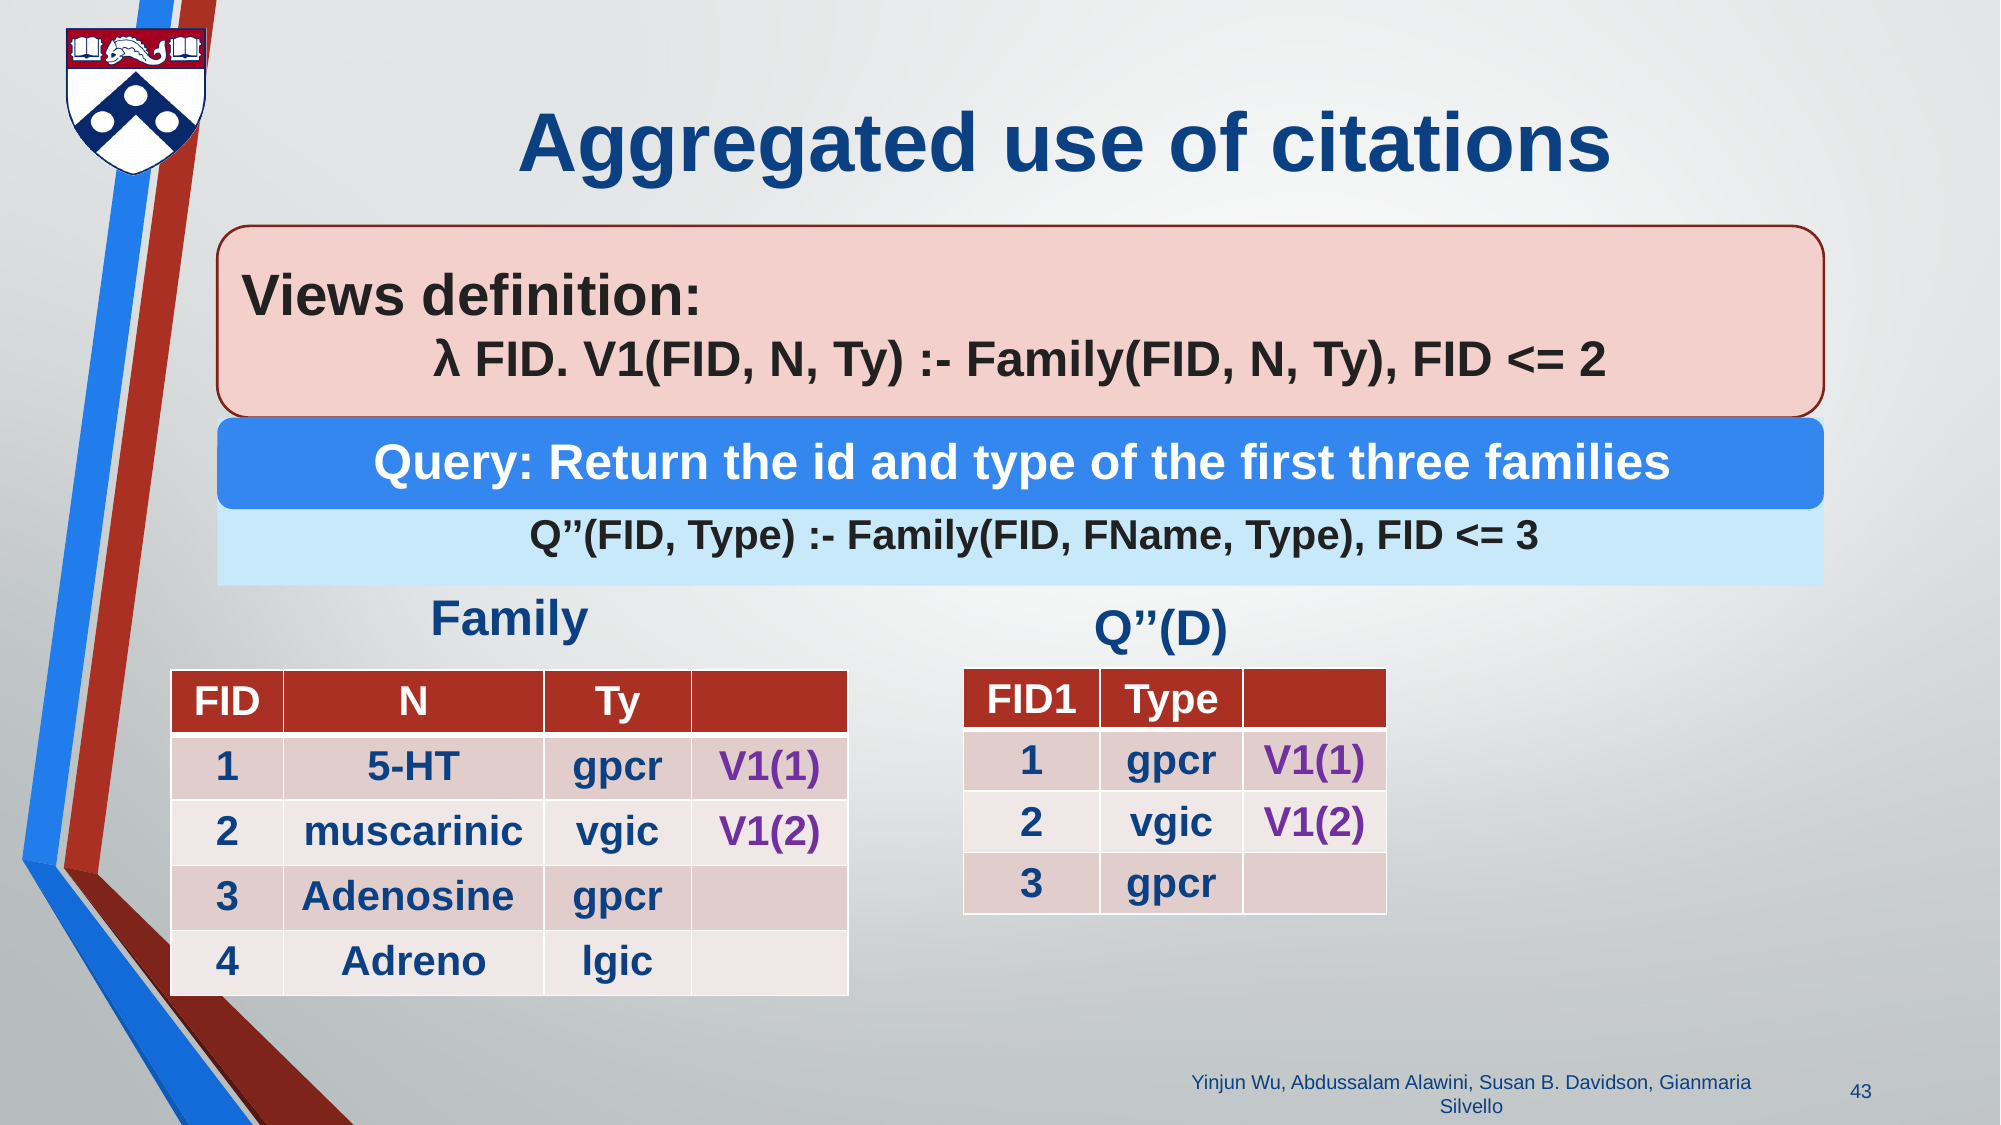

# Aggregated use of citations
Views definition:
λ FID. V1(FID, N, Ty) :- Family(FID, N, Ty), FID <= 2
Query: Return the id and type of the first three families
Q’’(FID, Type) :- Family(FID, FName, Type), FID <= 3
Family
Q’’(D)
| FID1 | Type |  |
| --- | --- | --- |
| 1 | gpcr | V1(1) |
| 2 | vgic | V1(2) |
| 3 | gpcr |  |
| FID | N | Ty |  |
| --- | --- | --- | --- |
| 1 | 5-HT | gpcr | V1(1) |
| 2 | muscarinic | vgic | V1(2) |
| 3 | Adenosine | gpcr |  |
| 4 | Adreno | lgic |  |
43